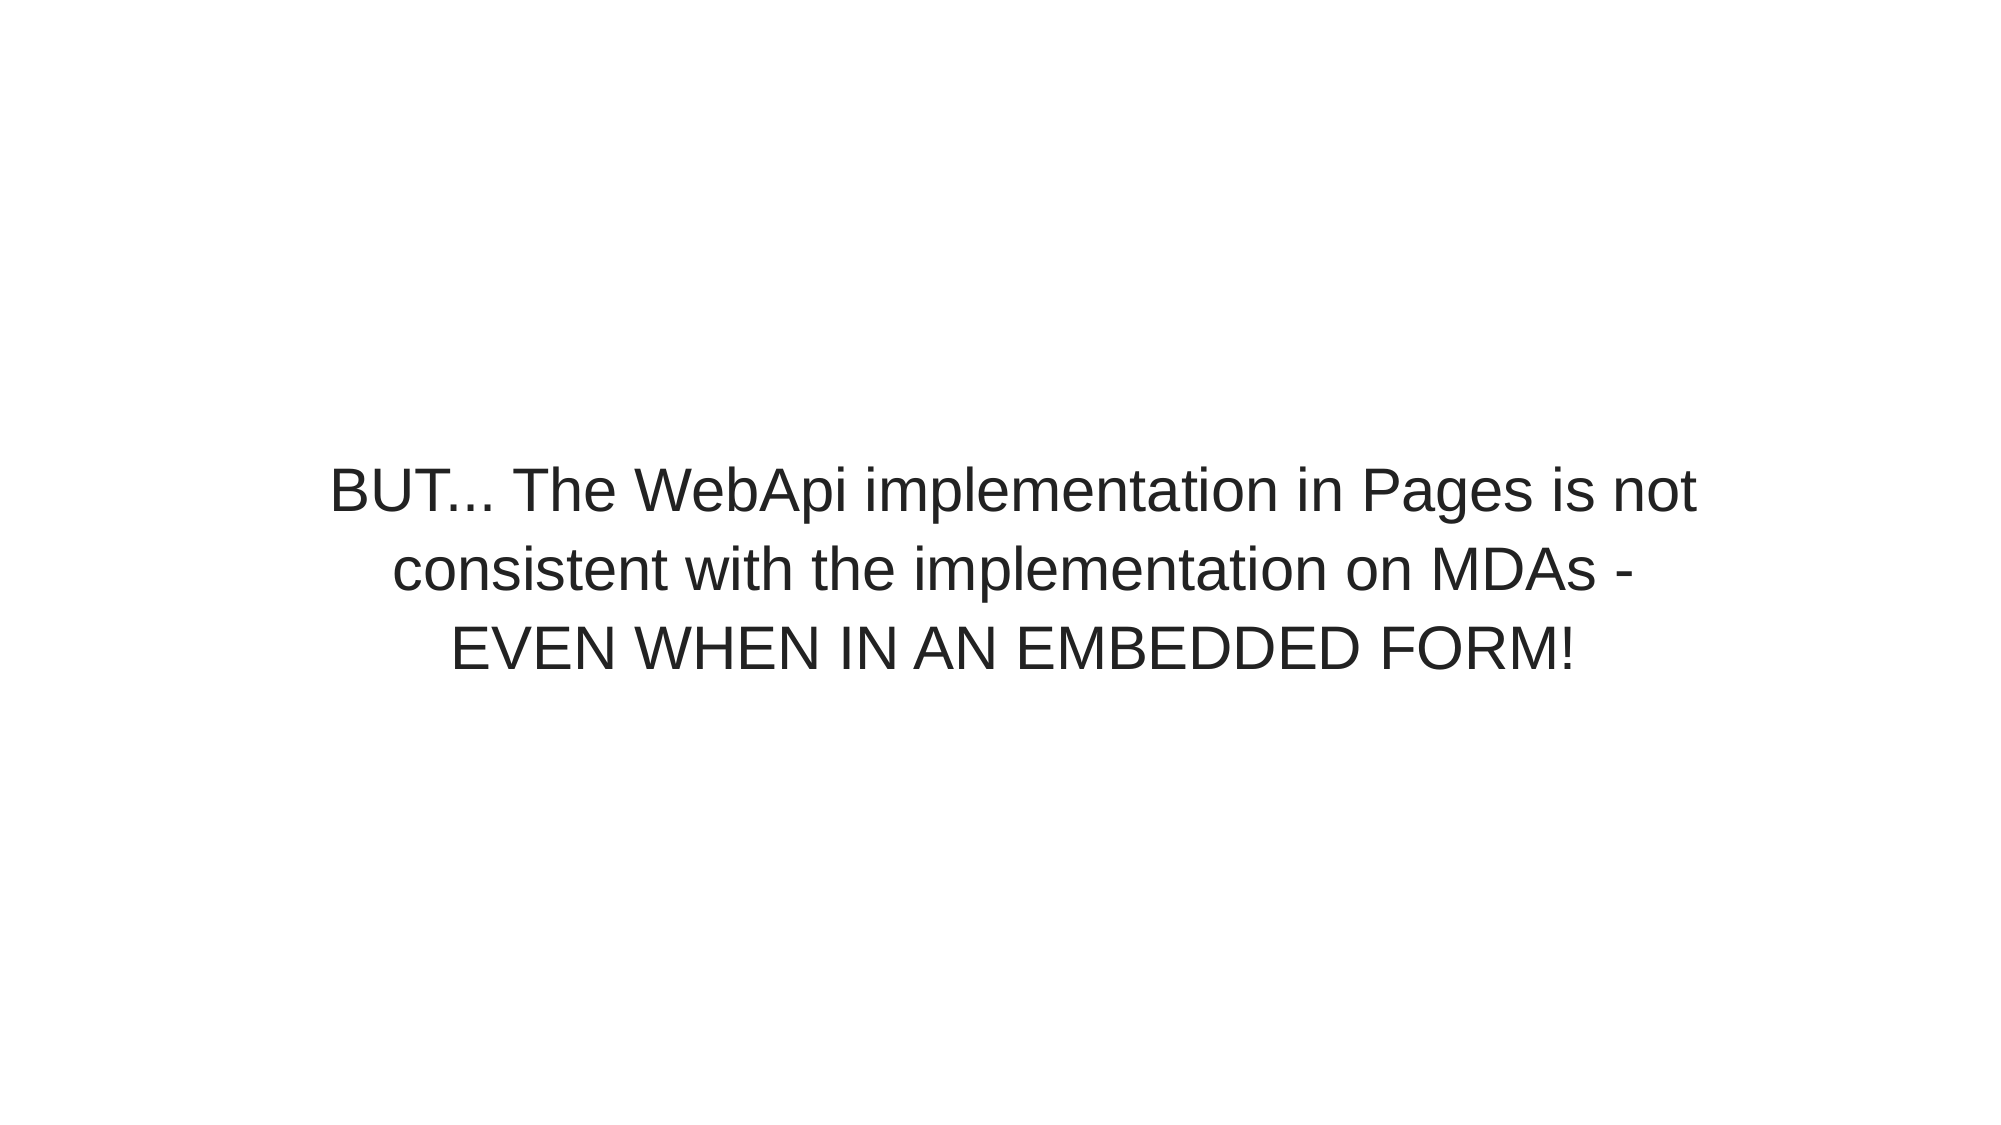

BUT... The WebApi implementation in Pages is not consistent with the implementation on MDAs - EVEN WHEN IN AN EMBEDDED FORM!